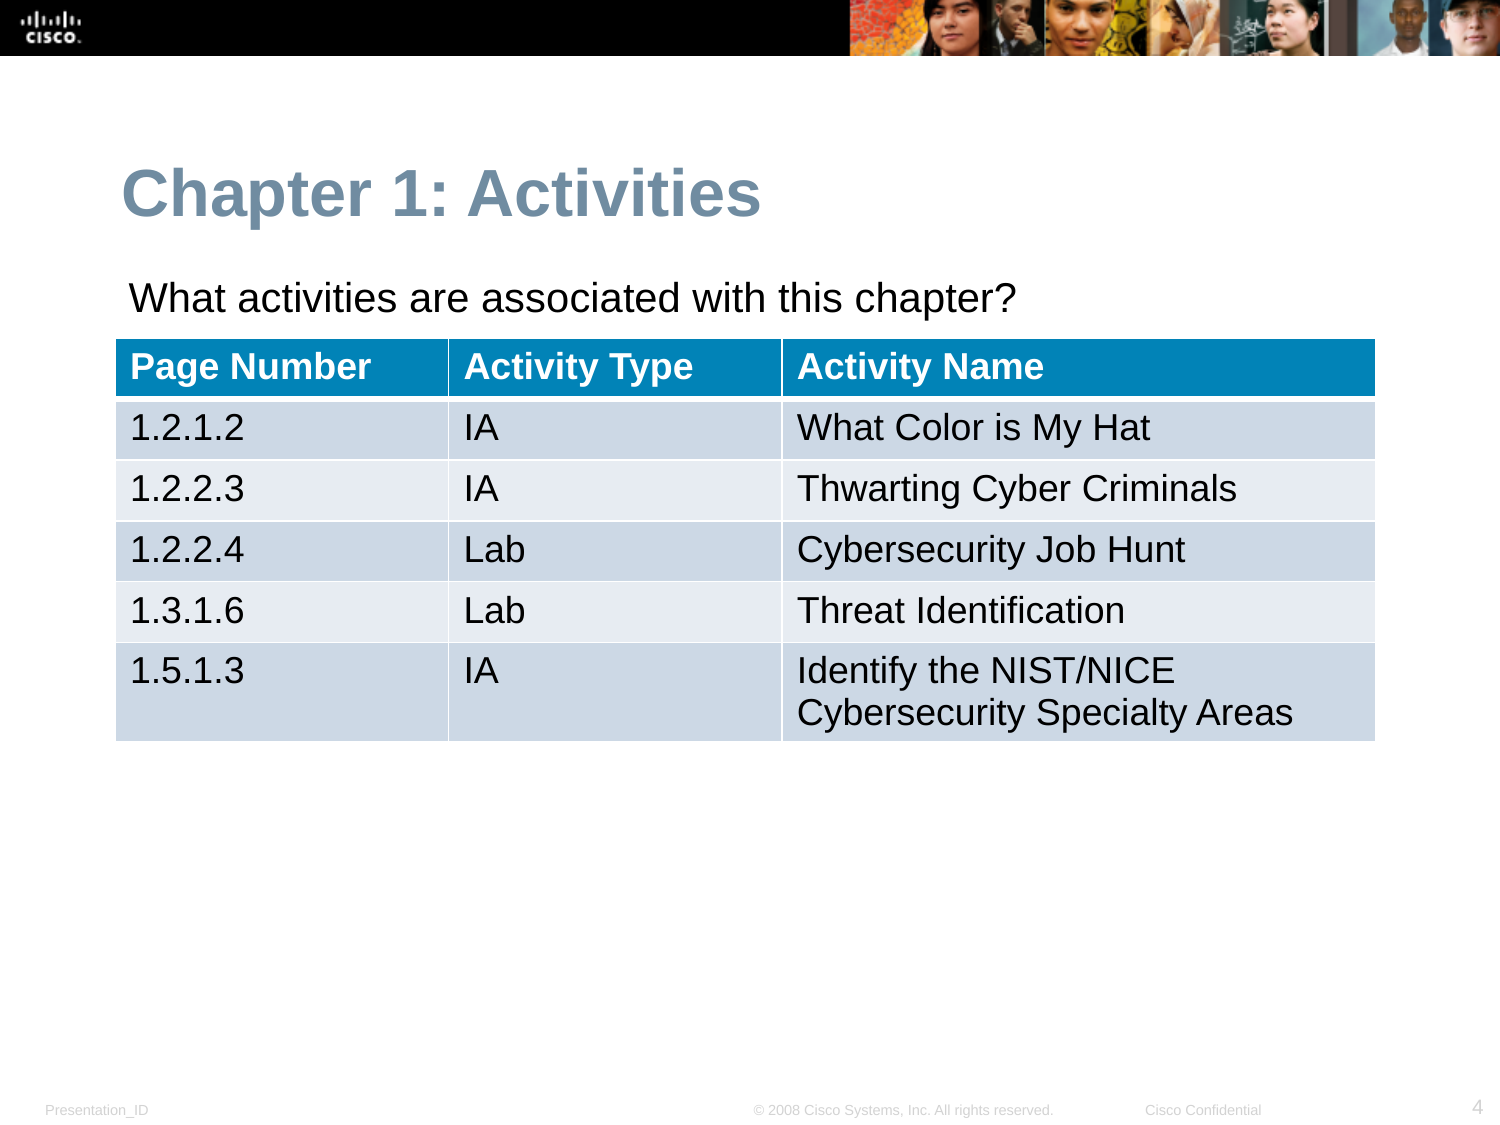

Chapter 1: Activities
What activities are associated with this chapter?

| Page Number | Activity Type | Activity Name |
| --- | --- | --- |
| 1.2.1.2 | IA | What Color is My Hat |
| 1.2.2.3 | IA | Thwarting Cyber Criminals |
| 1.2.2.4 | Lab | Cybersecurity Job Hunt |
| 1.3.1.6 | Lab | Threat Identification |
| 1.5.1.3 | IA | Identify the NIST/NICE Cybersecurity Specialty Areas |